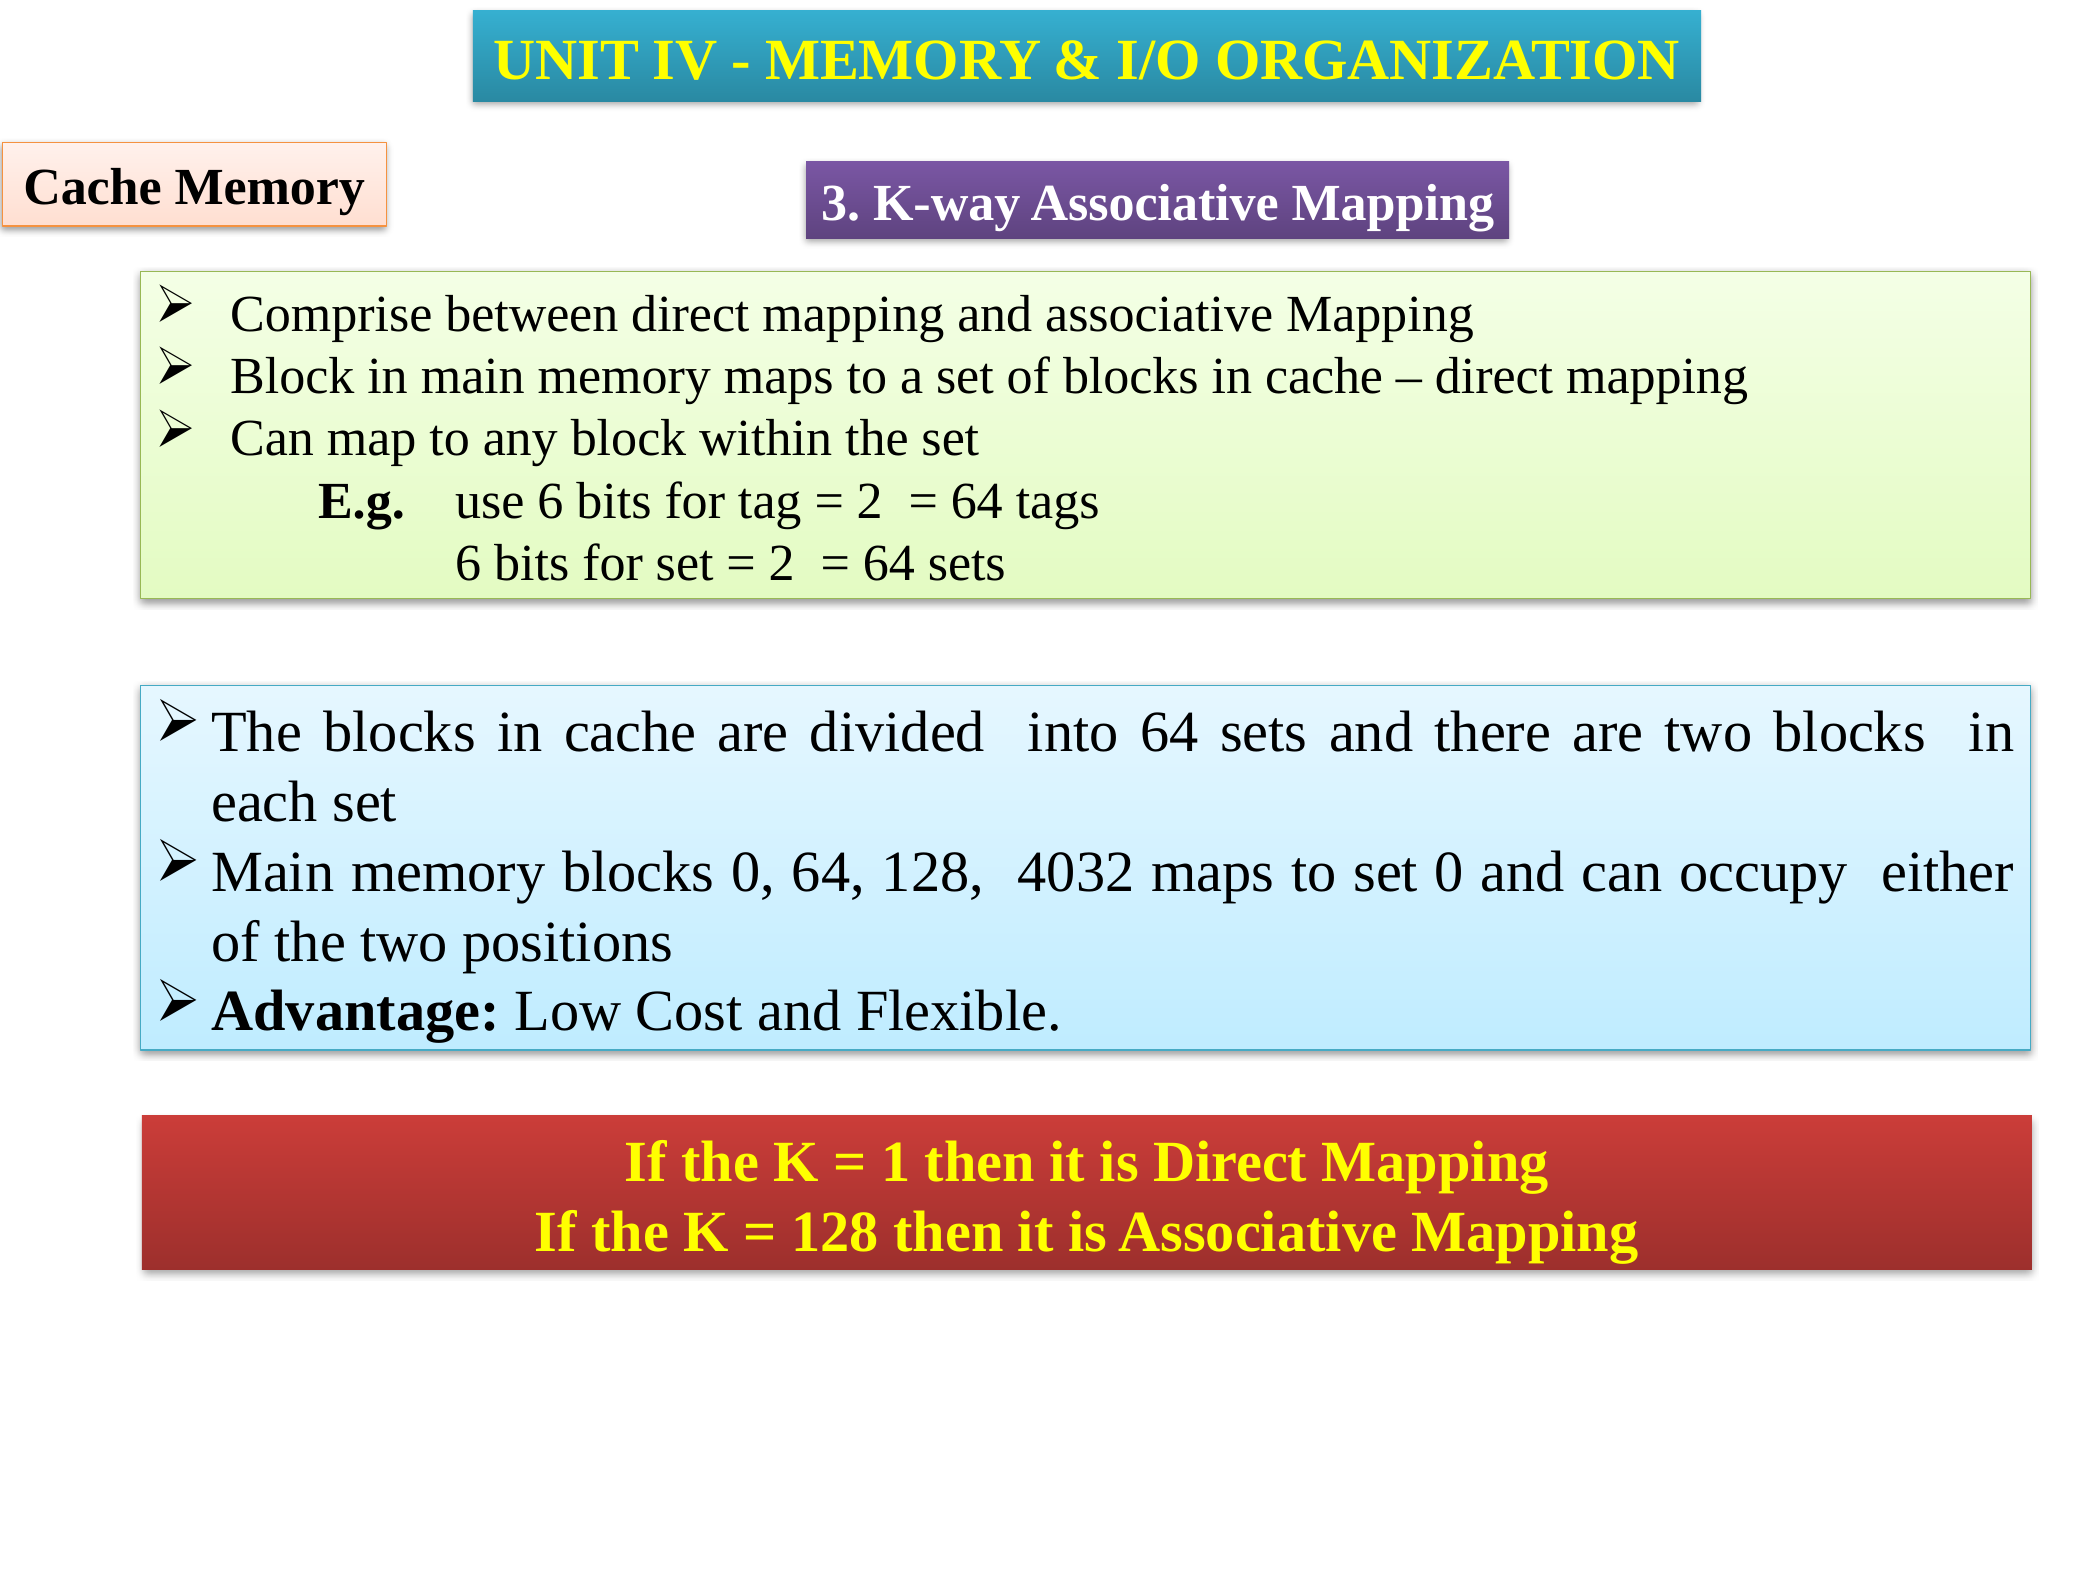

UNIT IV - MEMORY & I/O ORGANIZATION
Cache Memory
3. K-way Associative Mapping
Comprise between direct mapping and associative Mapping
Block in main memory maps to a set of blocks in cache – direct mapping
Can map to any block within the set
	 E.g. 	use 6 bits for tag = 2  = 64 tags
		6 bits for set = 2  = 64 sets
The blocks in cache are divided  into 64 sets and there are two blocks  in each set
Main memory blocks 0, 64, 128,  4032 maps to set 0 and can occupy  either of the two positions
Advantage: Low Cost and Flexible.
If the K = 1 then it is Direct Mapping
If the K = 128 then it is Associative Mapping